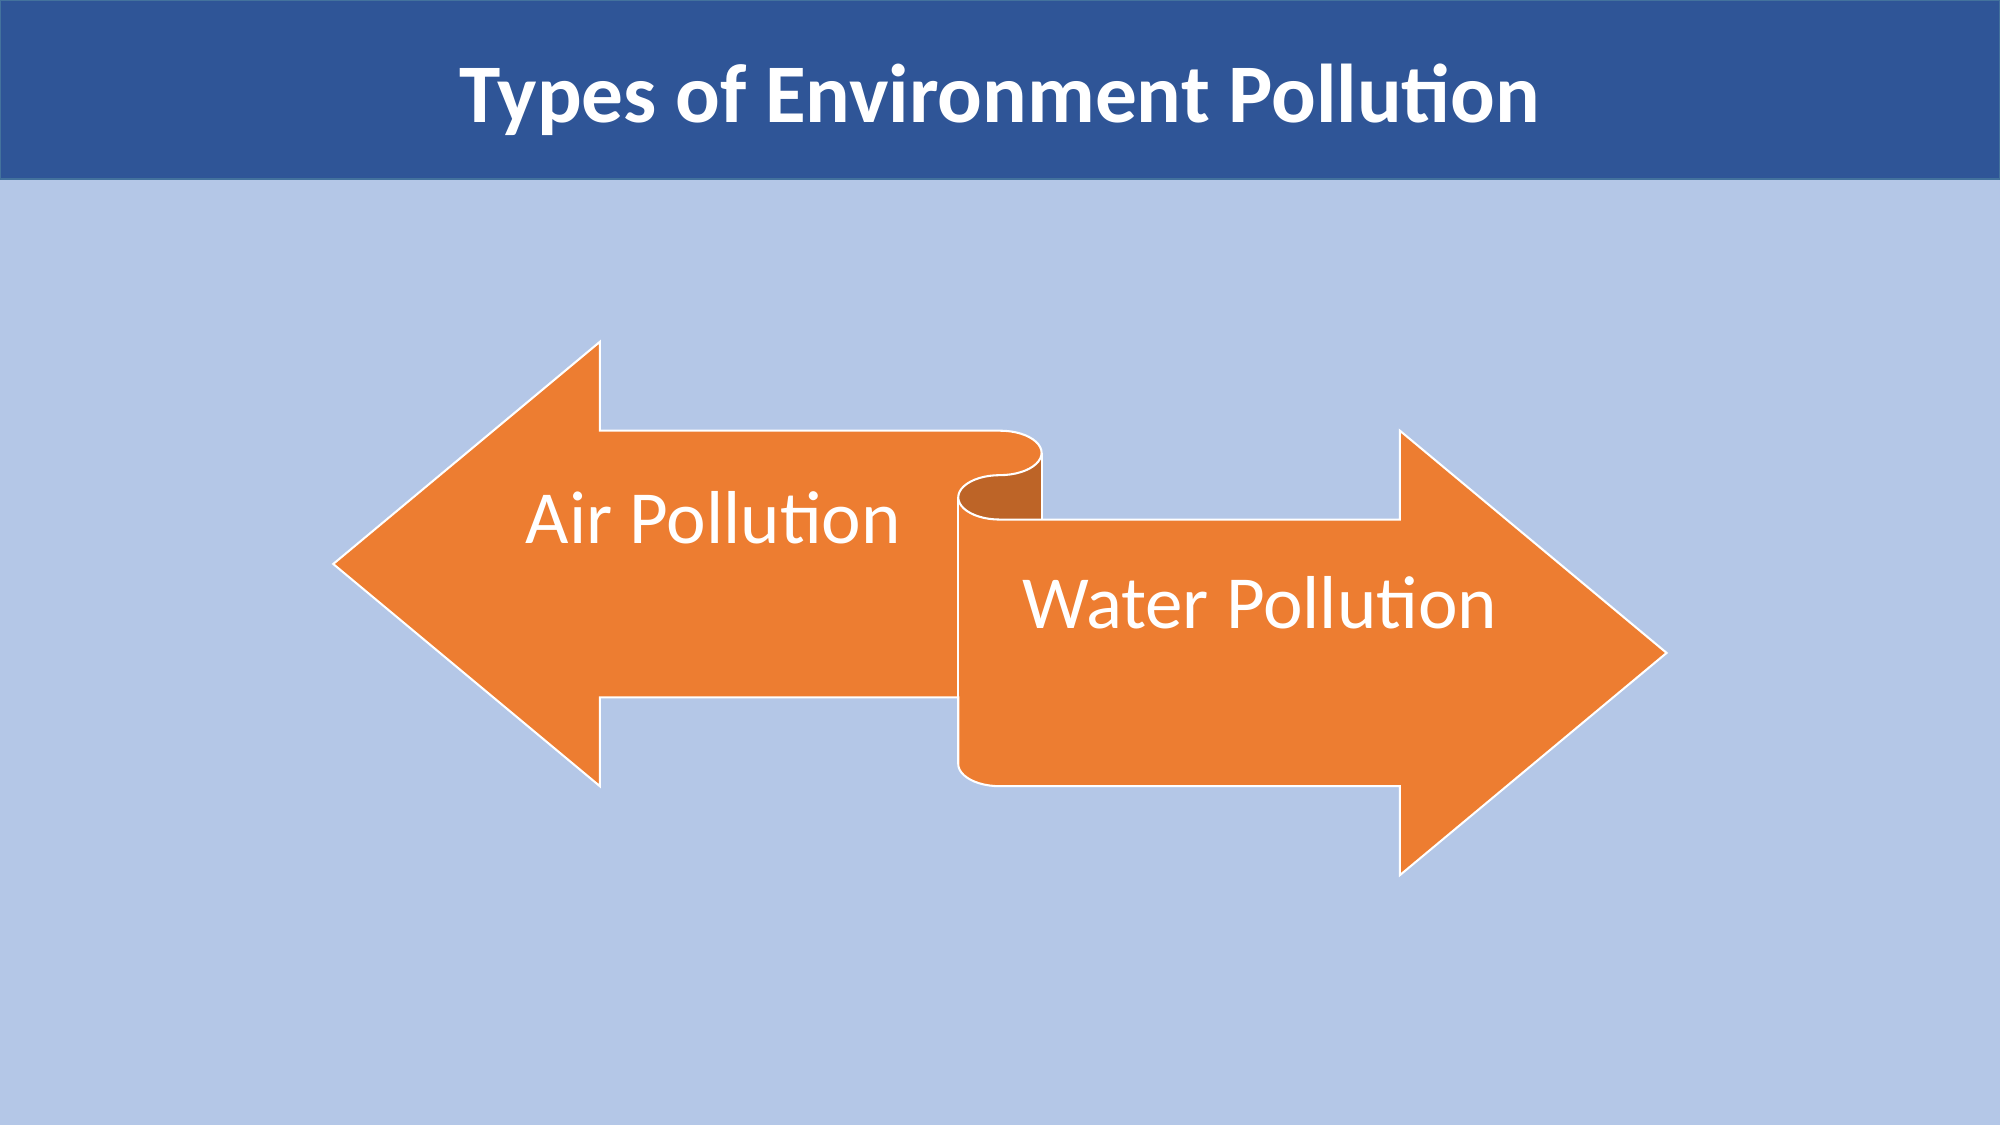

Types of Environment Pollution
Air Pollution
Water Pollution